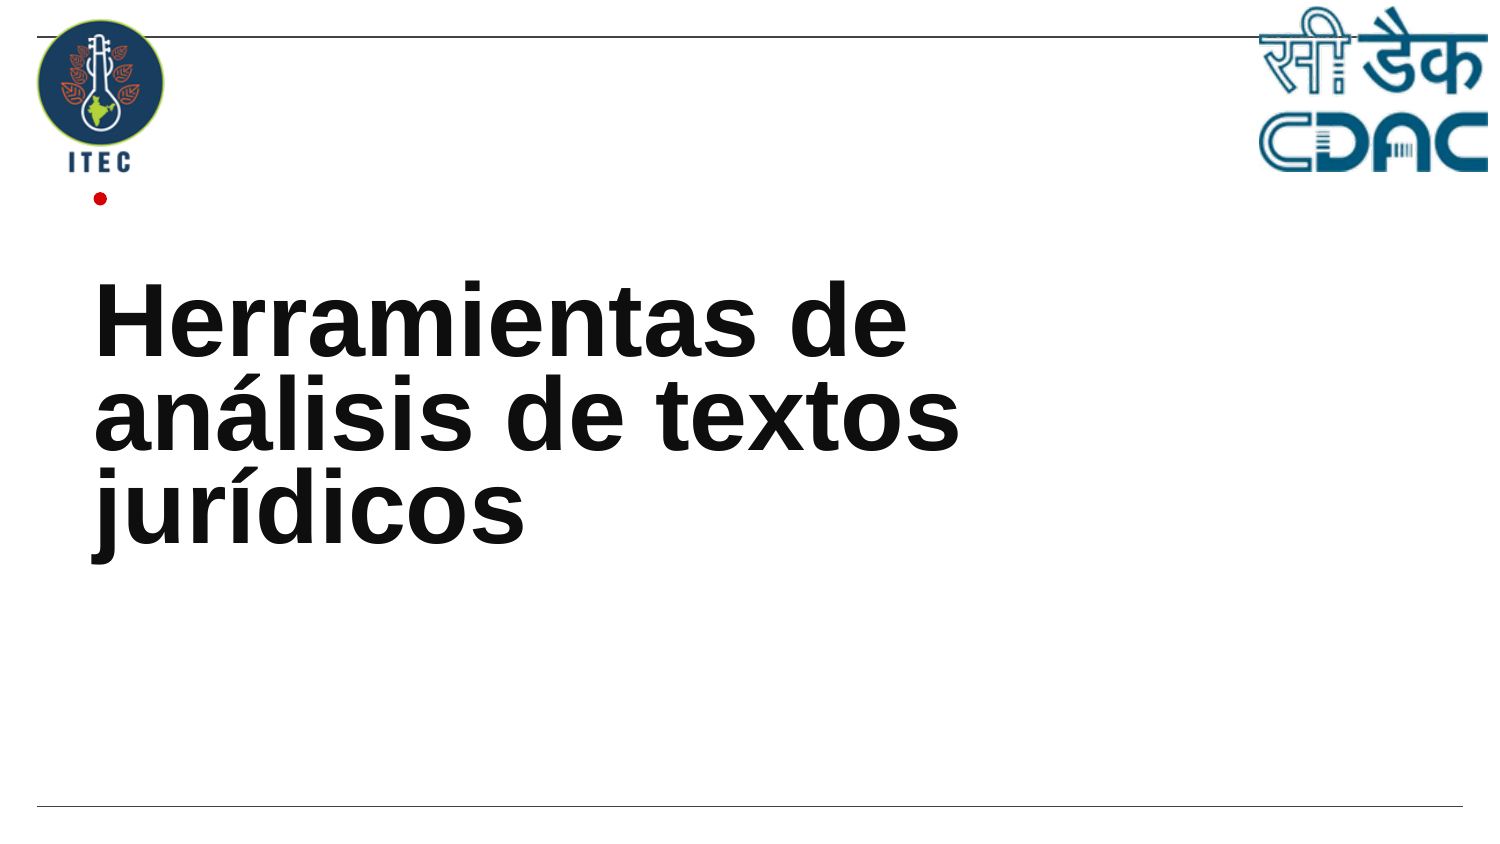

# Herramientas de análisis de textos jurídicos